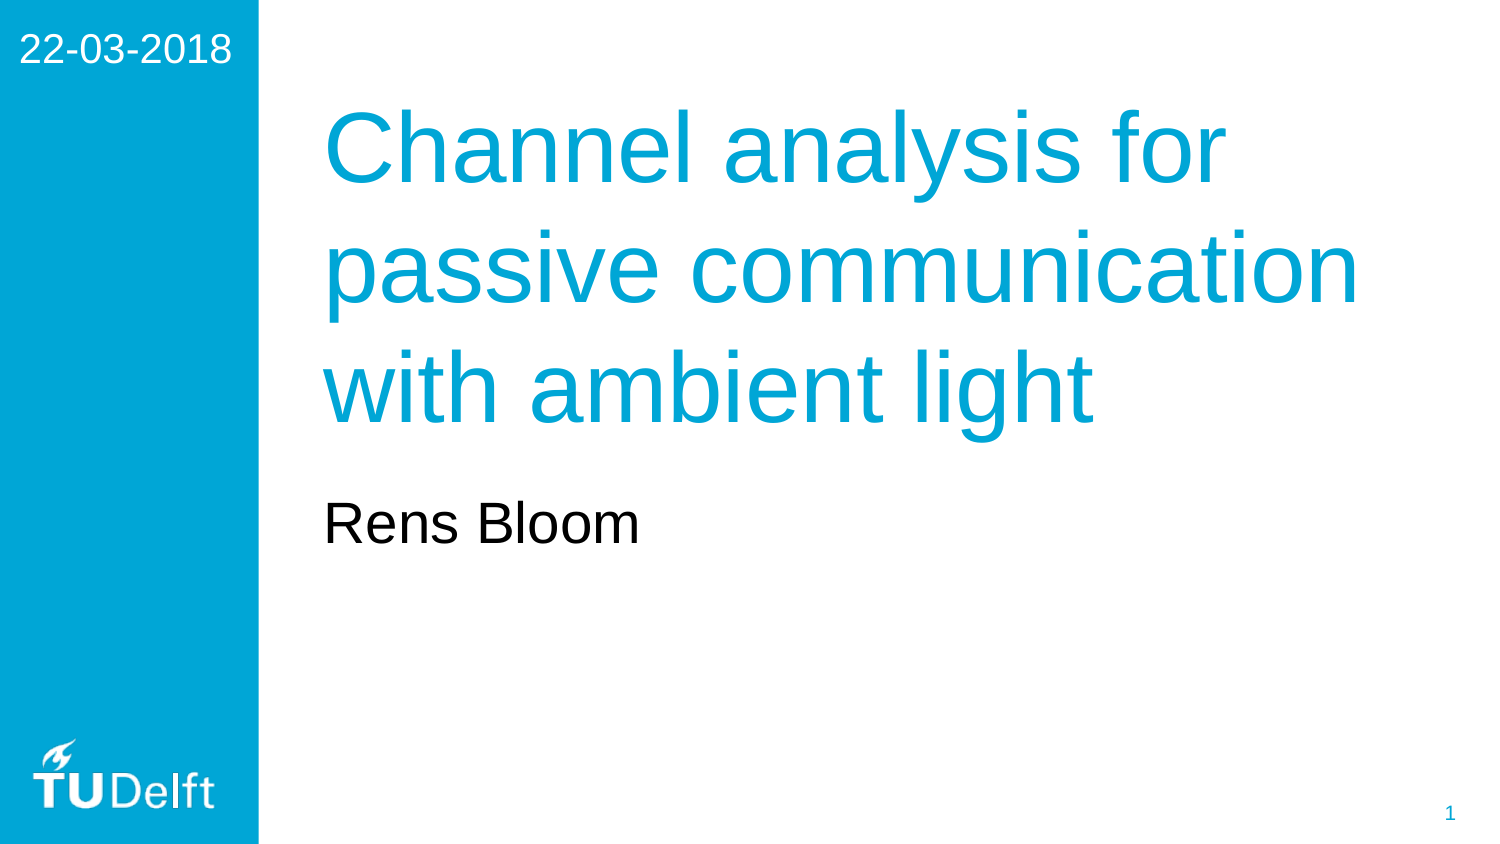

22-03-2018
# Channel analysis for passive communication with ambient light
Rens Bloom